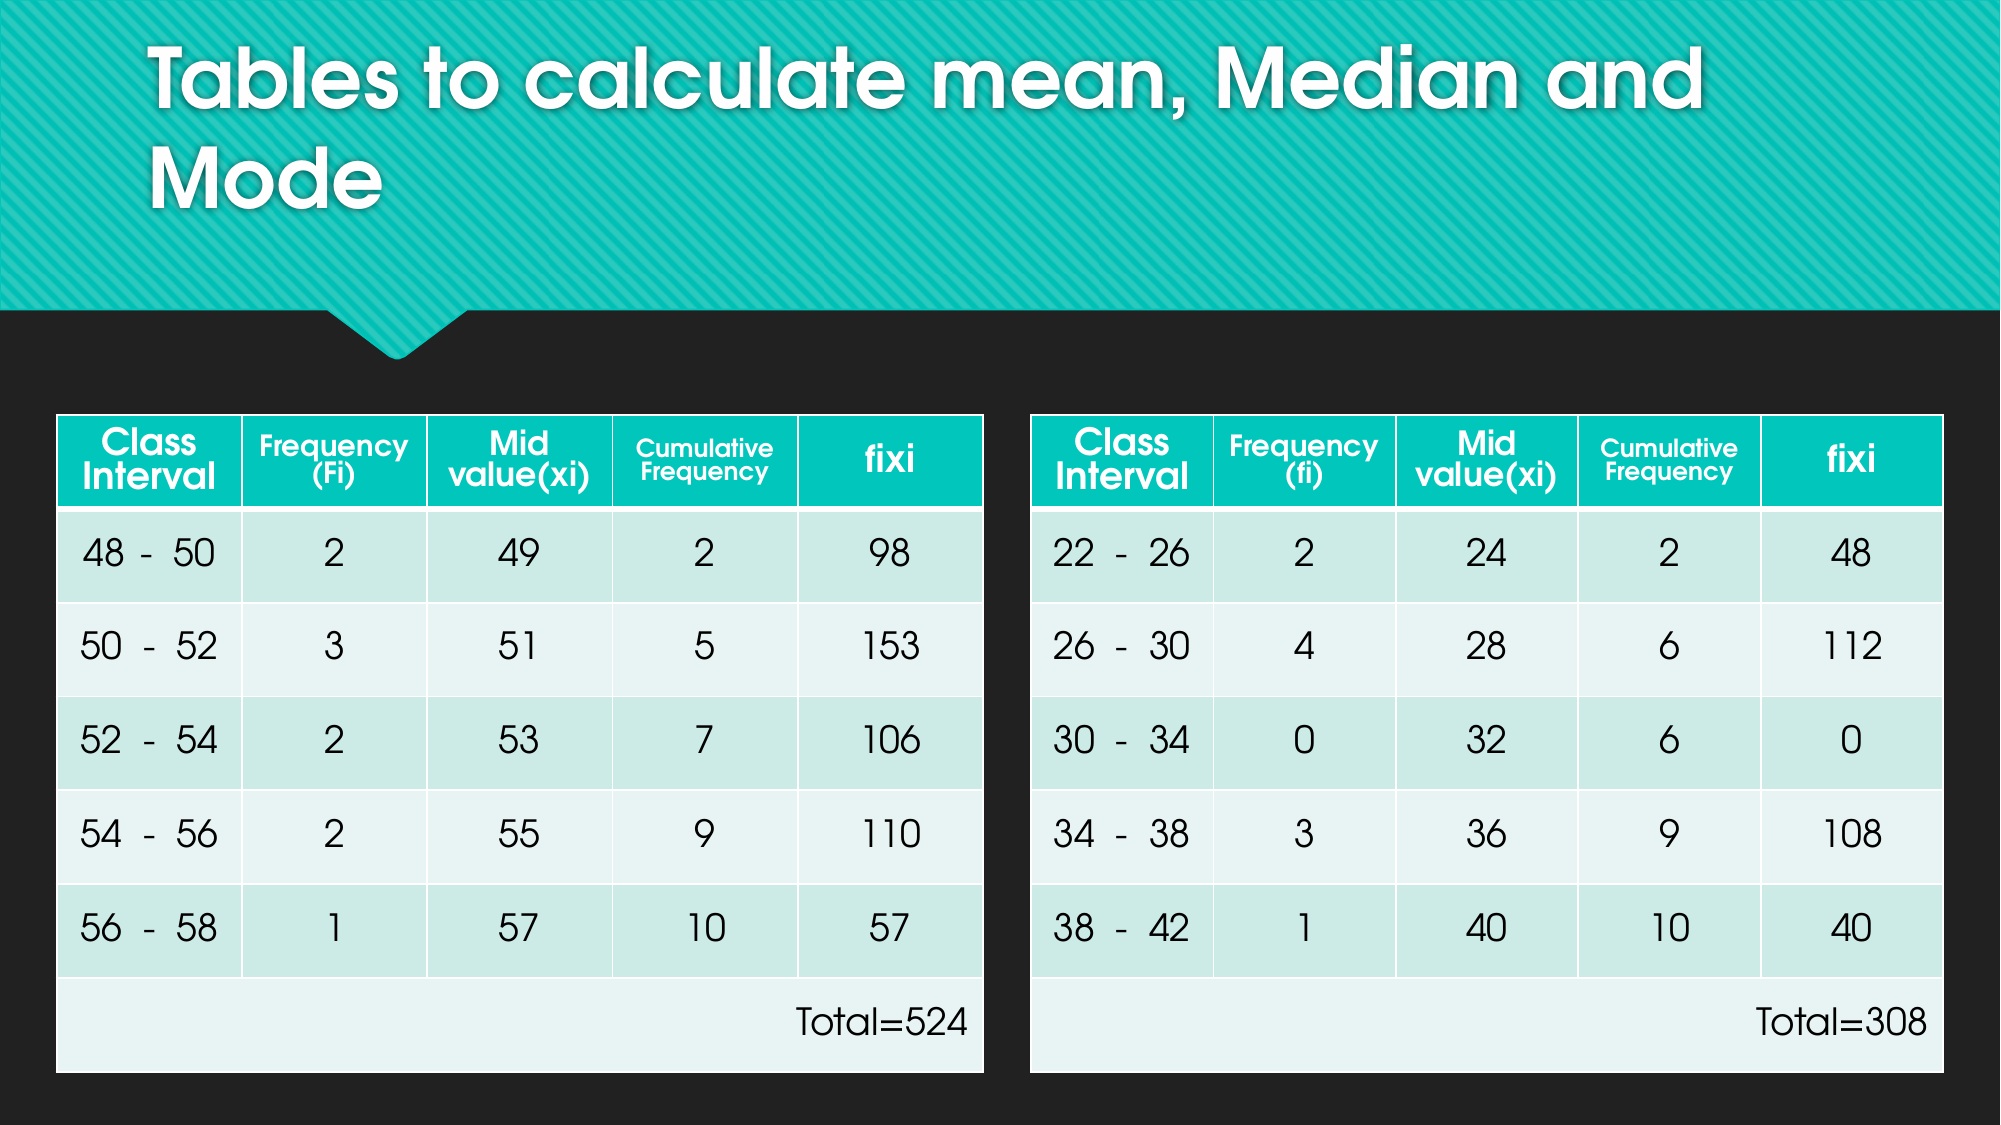

# Tables to calculate mean, Median and Mode
| Class Interval | Frequency (Fi) | Mid value(xi) | Cumulative Frequency | fixi |
| --- | --- | --- | --- | --- |
| - 50 | 2 | 49 | 2 | 98 |
| 50 - 52 | 3 | 51 | 5 | 153 |
| 52 - 54 | 2 | 53 | 7 | 106 |
| 54 - 56 | 2 | 55 | 9 | 110 |
| 56 - 58 | 1 | 57 | 10 | 57 |
| Total=524 |  |  |  |  |
| Class Interval | Frequency (fi) | Mid value(xi) | Cumulative Frequency | fixi |
| --- | --- | --- | --- | --- |
| 22 - 26 | 2 | 24 | 2 | 48 |
| 26 - 30 | 4 | 28 | 6 | 112 |
| 30 - 34 | 0 | 32 | 6 | 0 |
| 34 - 38 | 3 | 36 | 9 | 108 |
| 38 - 42 | 1 | 40 | 10 | 40 |
| Total=308 |  |  |  |  |
9